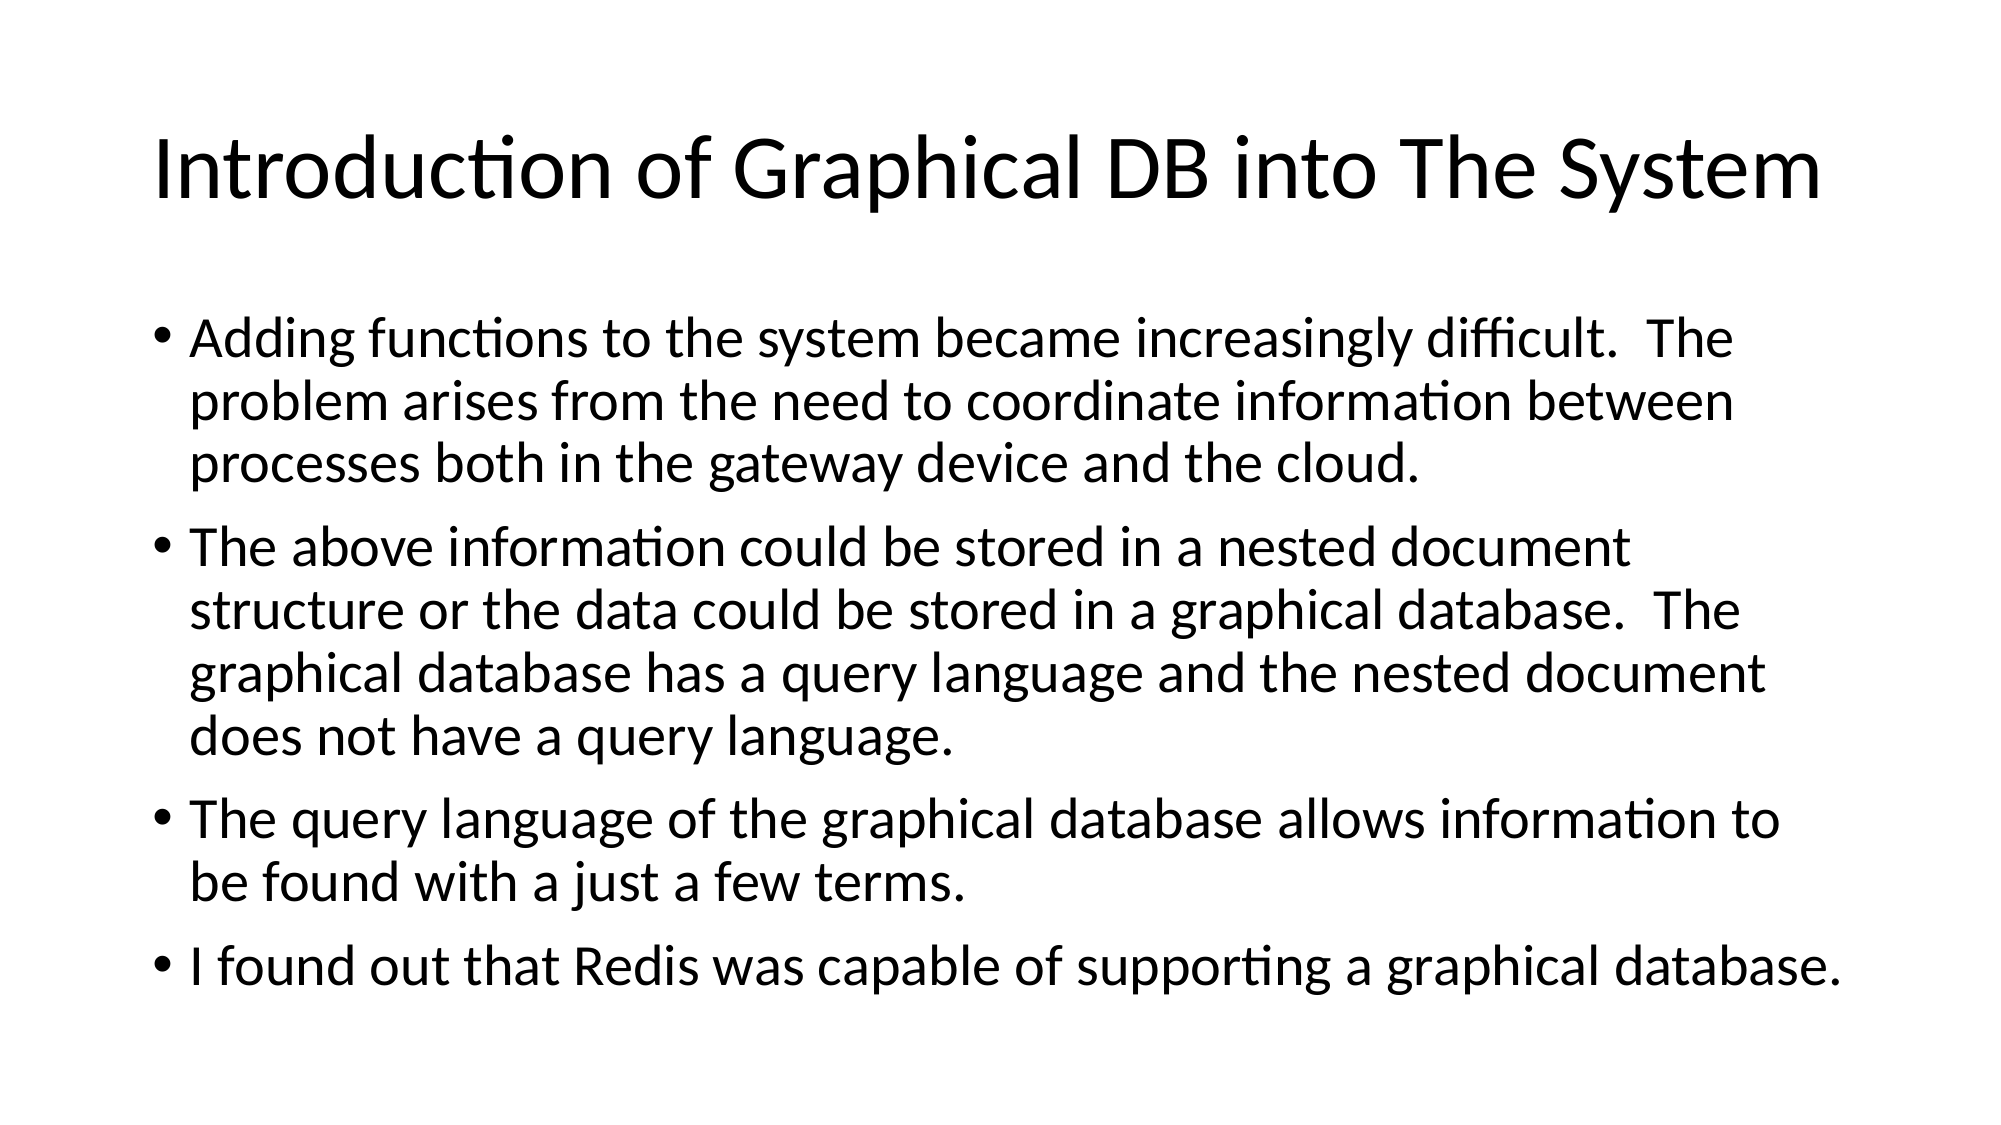

# Introduction of Graphical DB into The System
Adding functions to the system became increasingly difficult.  The problem arises from the need to coordinate information between processes both in the gateway device and the cloud.
The above information could be stored in a nested document structure or the data could be stored in a graphical database.  The graphical database has a query language and the nested document does not have a query language.
The query language of the graphical database allows information to be found with a just a few terms.
I found out that Redis was capable of supporting a graphical database.